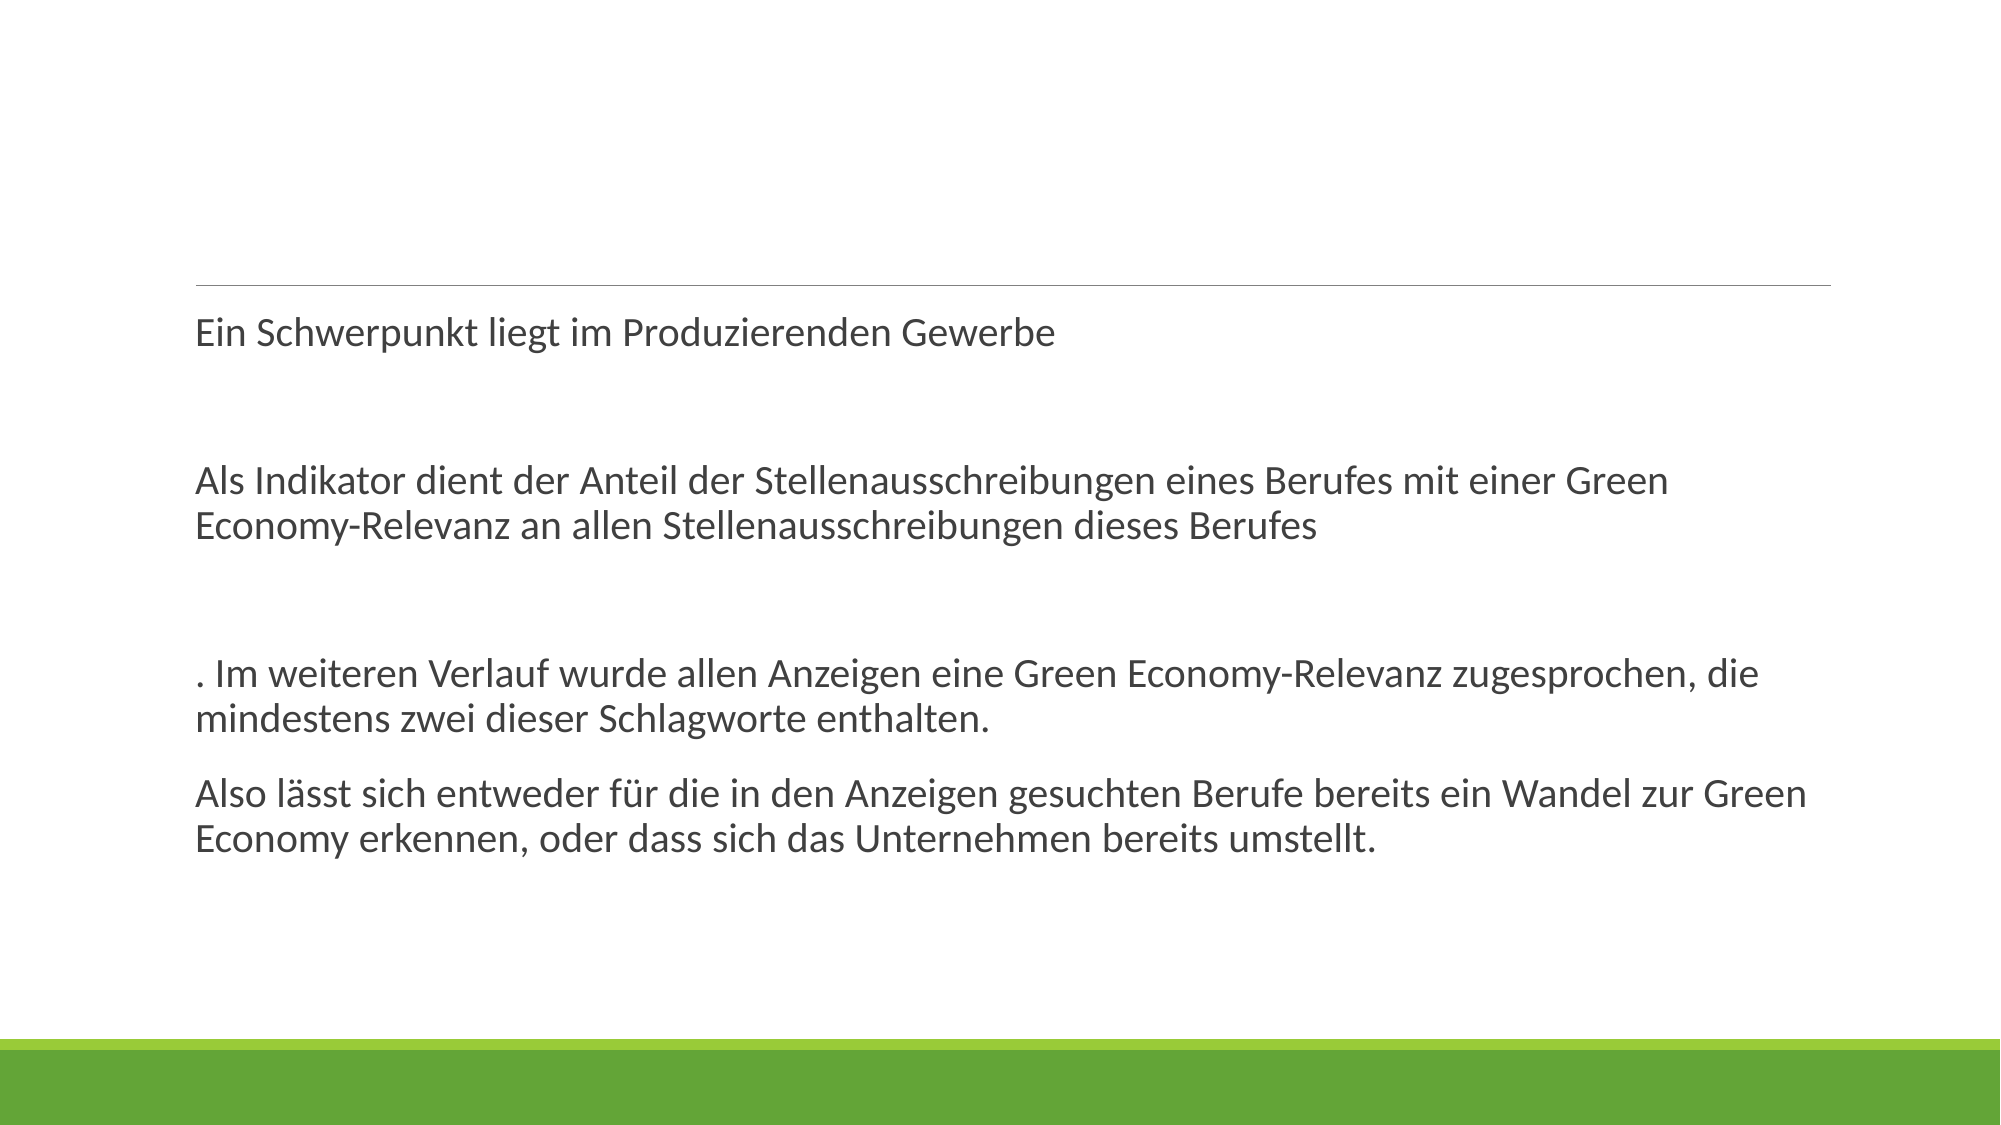

#
Ein Schwerpunkt liegt im Produzierenden Gewerbe

Als Indikator dient der Anteil der Stellenausschreibungen eines Berufes mit einer Green Economy-Relevanz an allen Stellenausschreibungen dieses Berufes

. Im weiteren Verlauf wurde allen Anzeigen eine Green Economy-Relevanz zugesprochen, die mindestens zwei dieser Schlagworte enthalten.
Also lässt sich entweder für die in den Anzeigen gesuchten Berufe bereits ein Wandel zur Green Economy erkennen, oder dass sich das Unternehmen bereits umstellt.